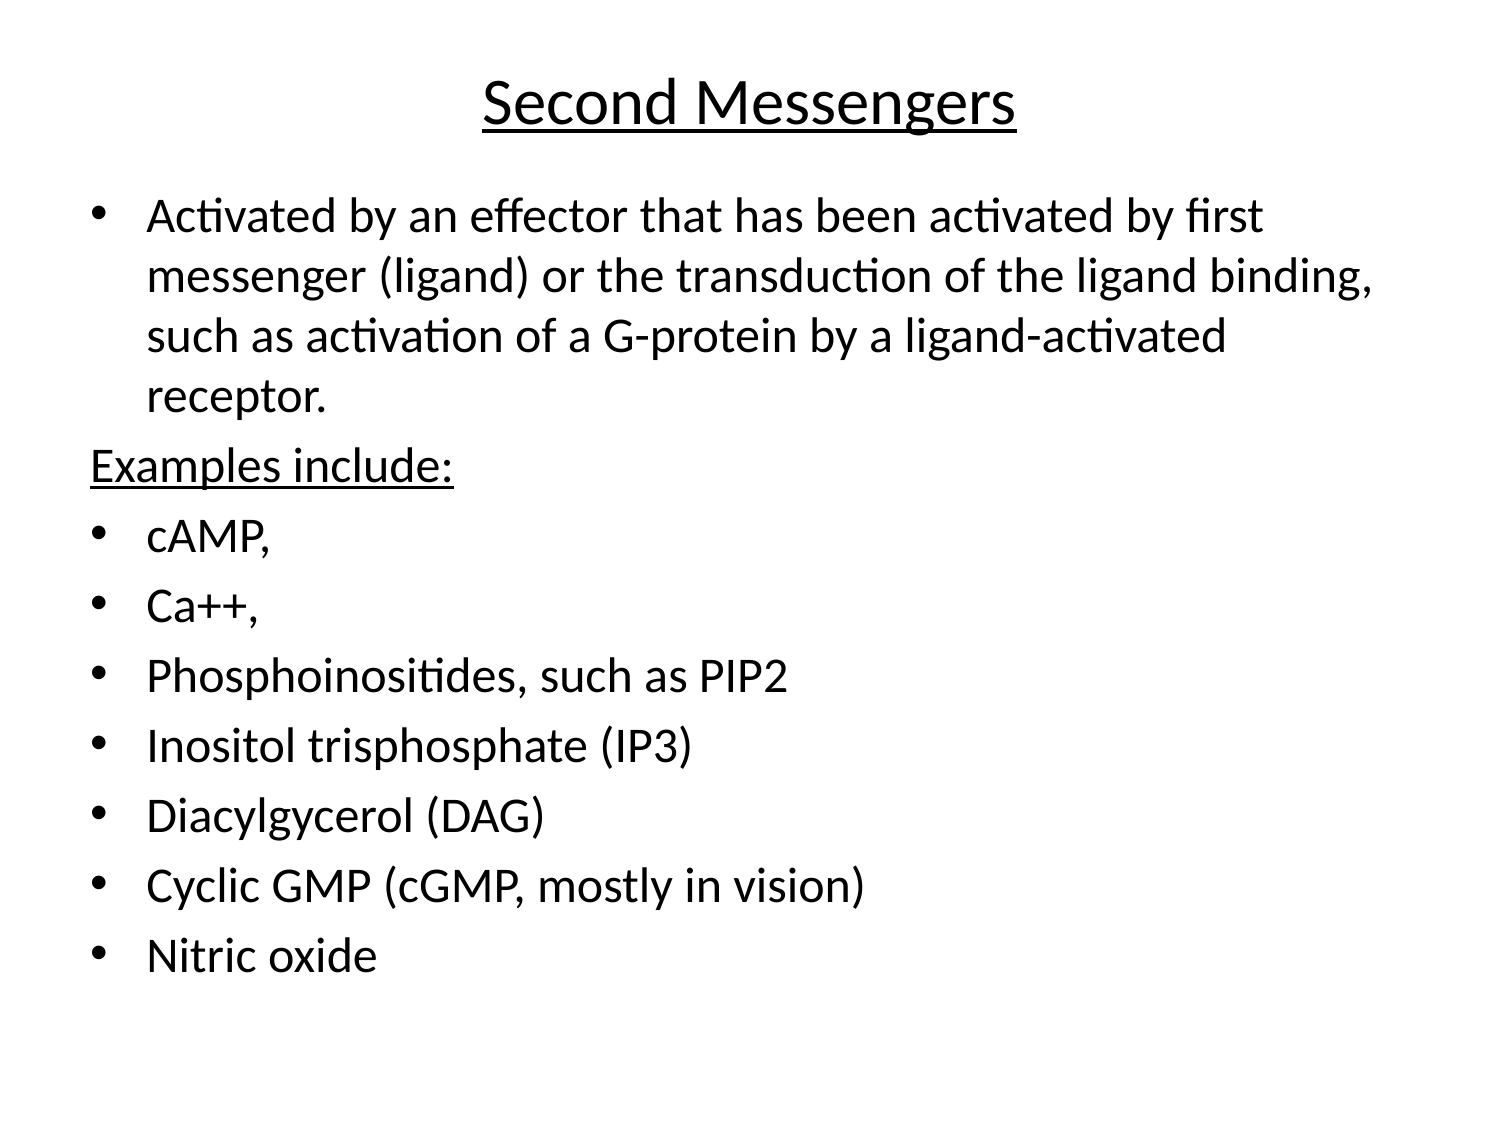

Second Messengers
Activated by an effector that has been activated by first messenger (ligand) or the transduction of the ligand binding, such as activation of a G-protein by a ligand-activated receptor.
Examples include:
cAMP,
Ca++,
Phosphoinositides, such as PIP2
Inositol trisphosphate (IP3)
Diacylgycerol (DAG)
Cyclic GMP (cGMP, mostly in vision)
Nitric oxide